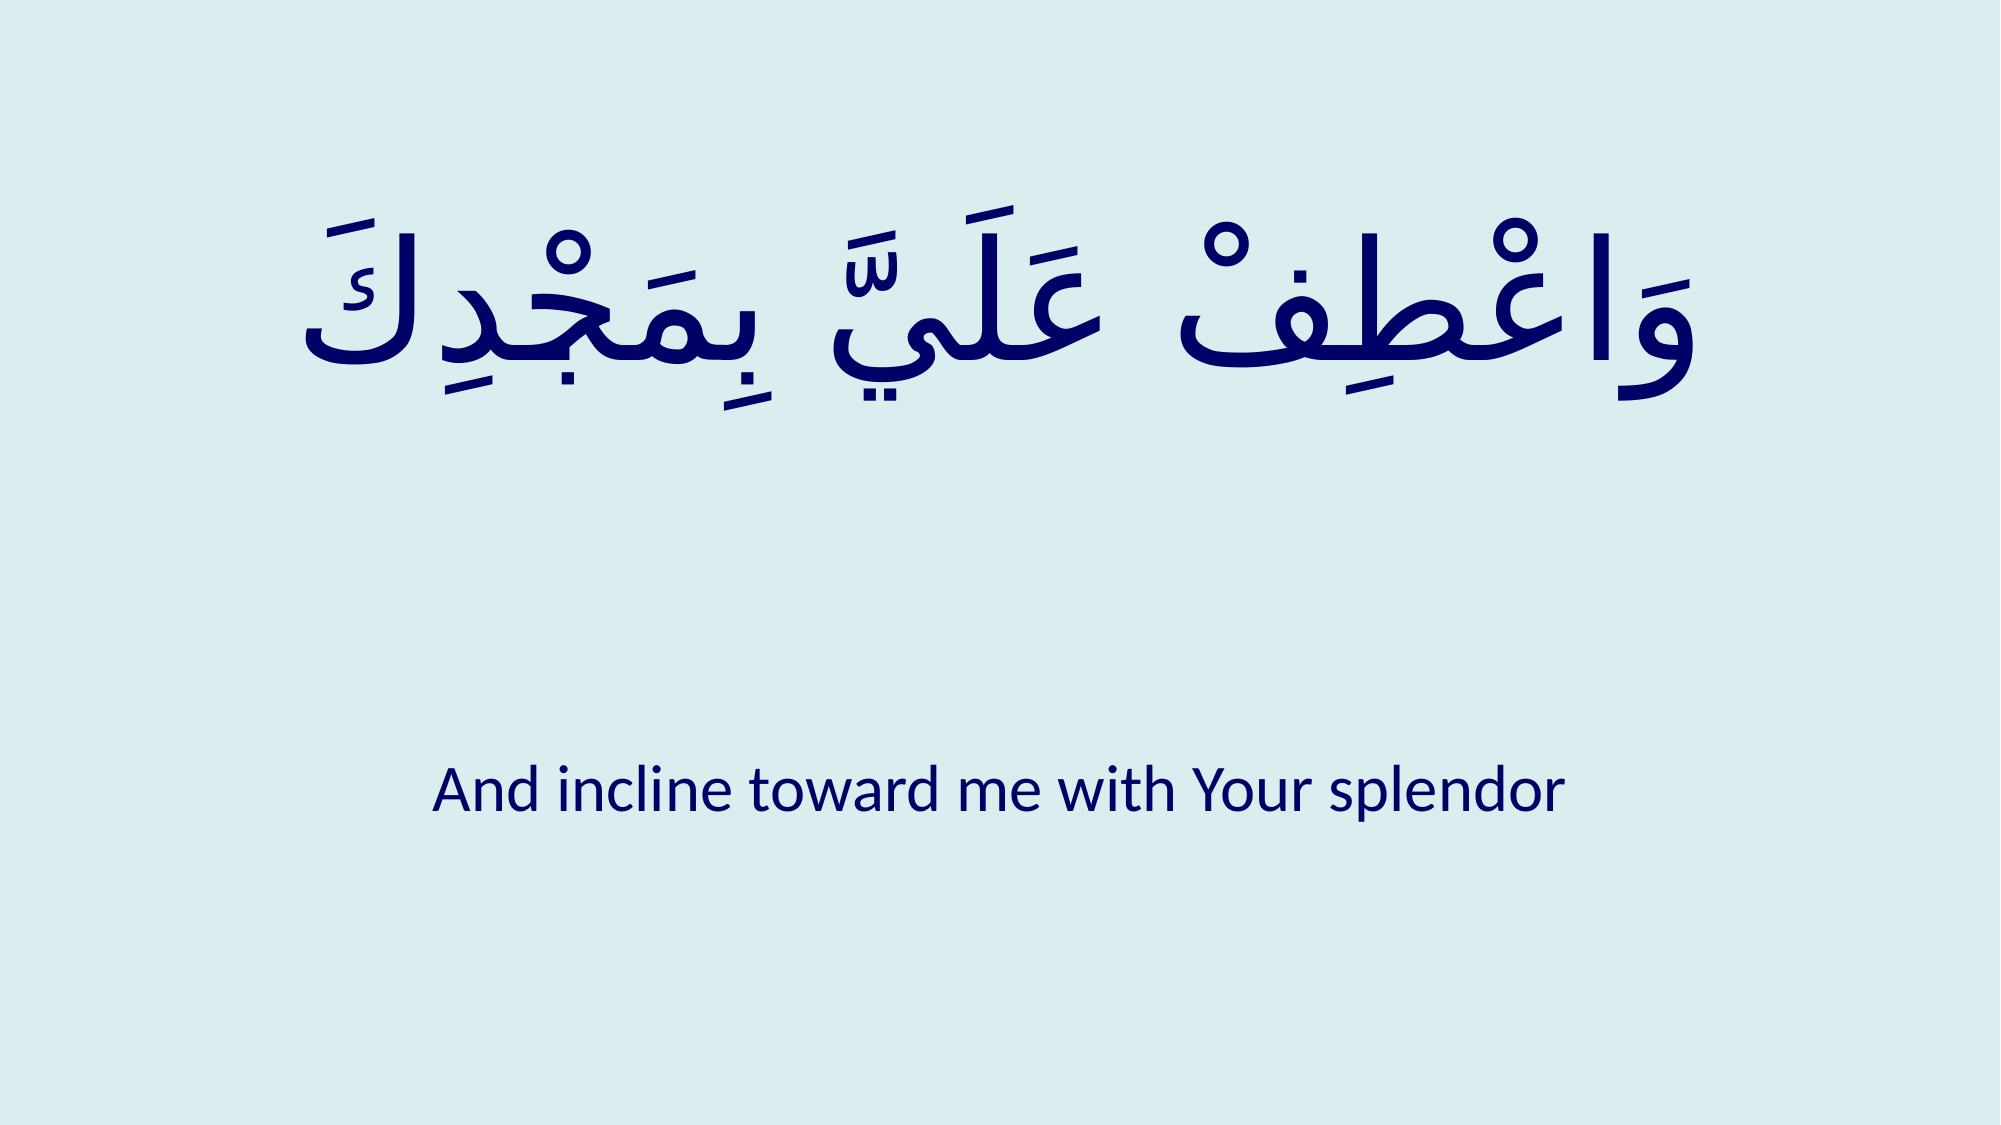

# وَاعْطِفْ عَلَيَّ بِمَجْدِكَ
And incline toward me with Your splendor